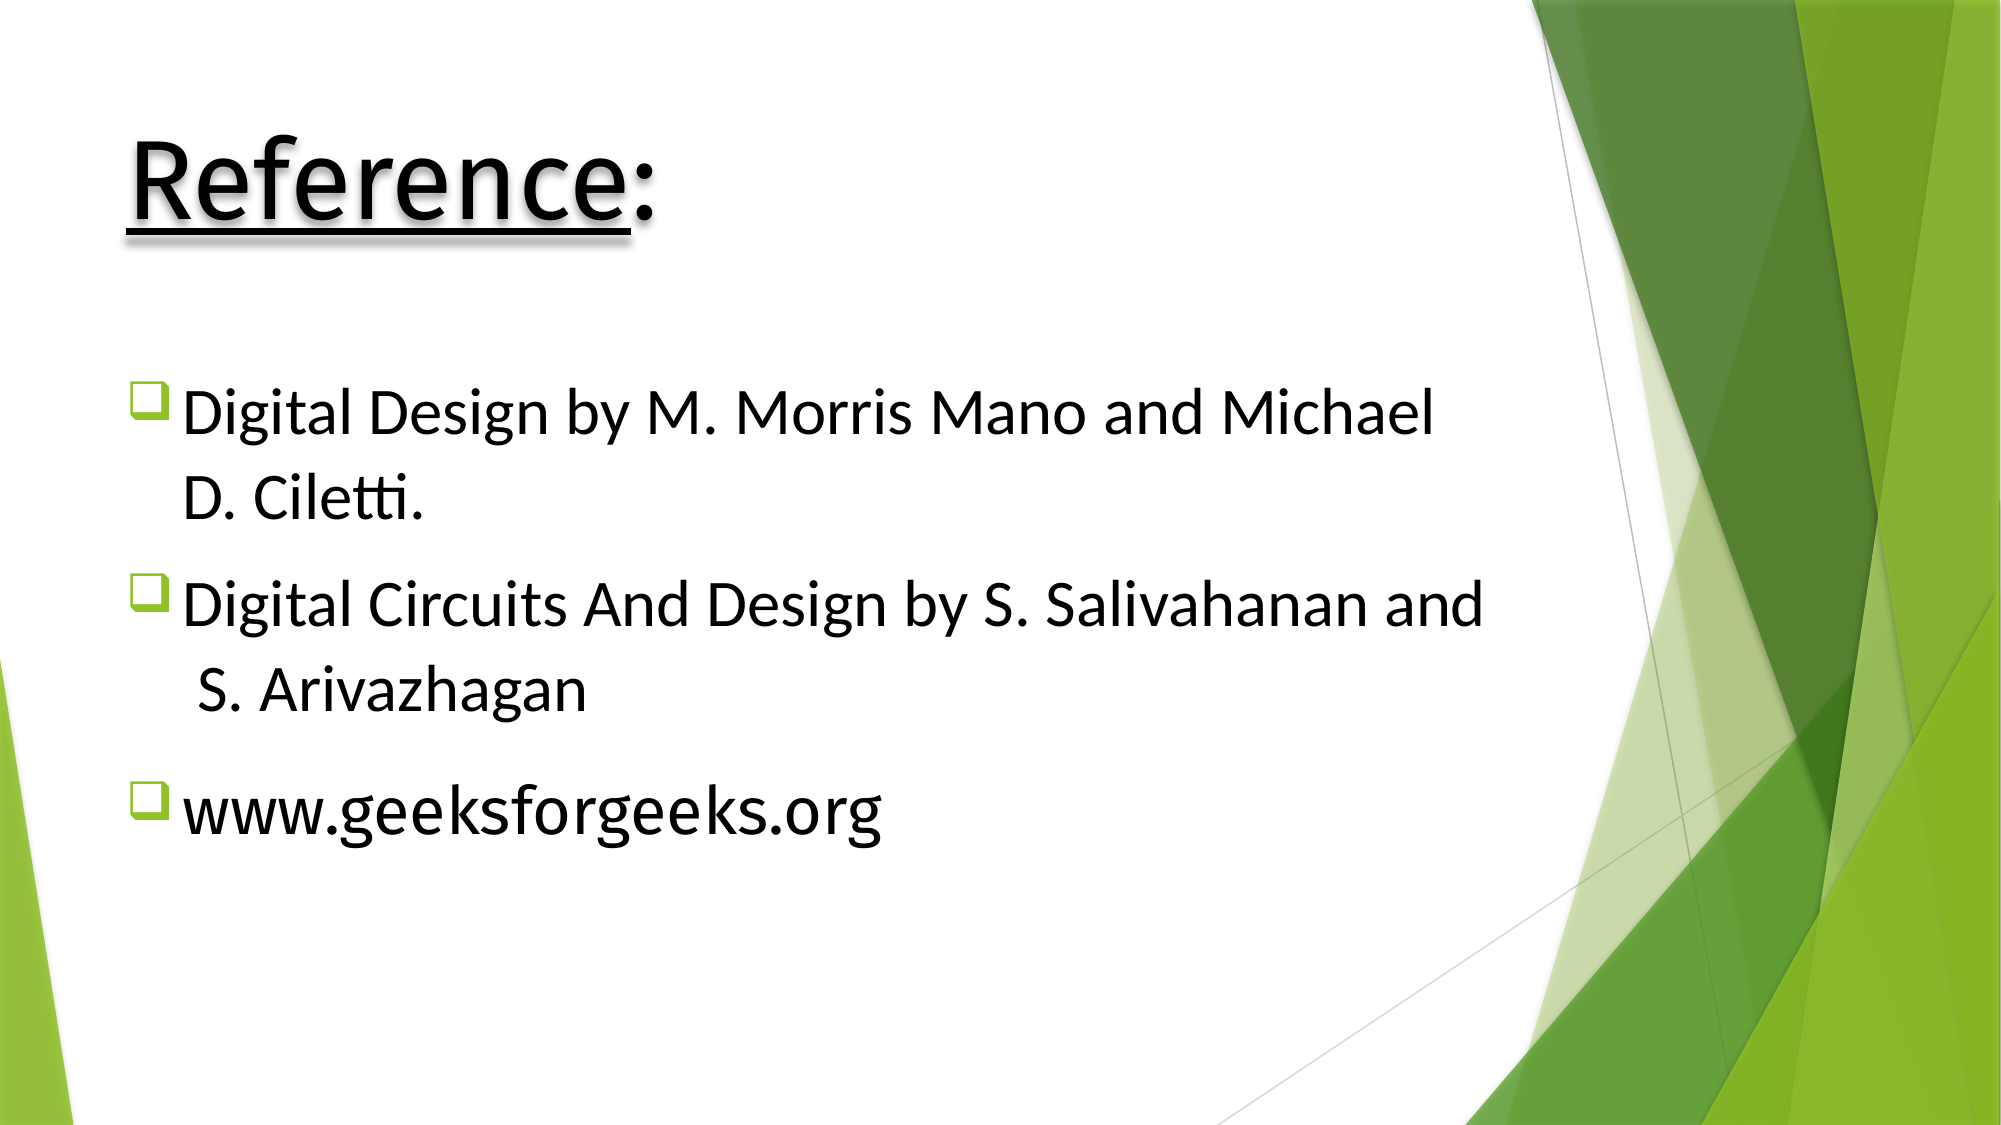

# Reference:
Digital Design by M. Morris Mano and Michael     D. Ciletti.
Digital Circuits And Design by S. Salivahanan and   S. Arivazhagan
www.geeksforgeeks.org